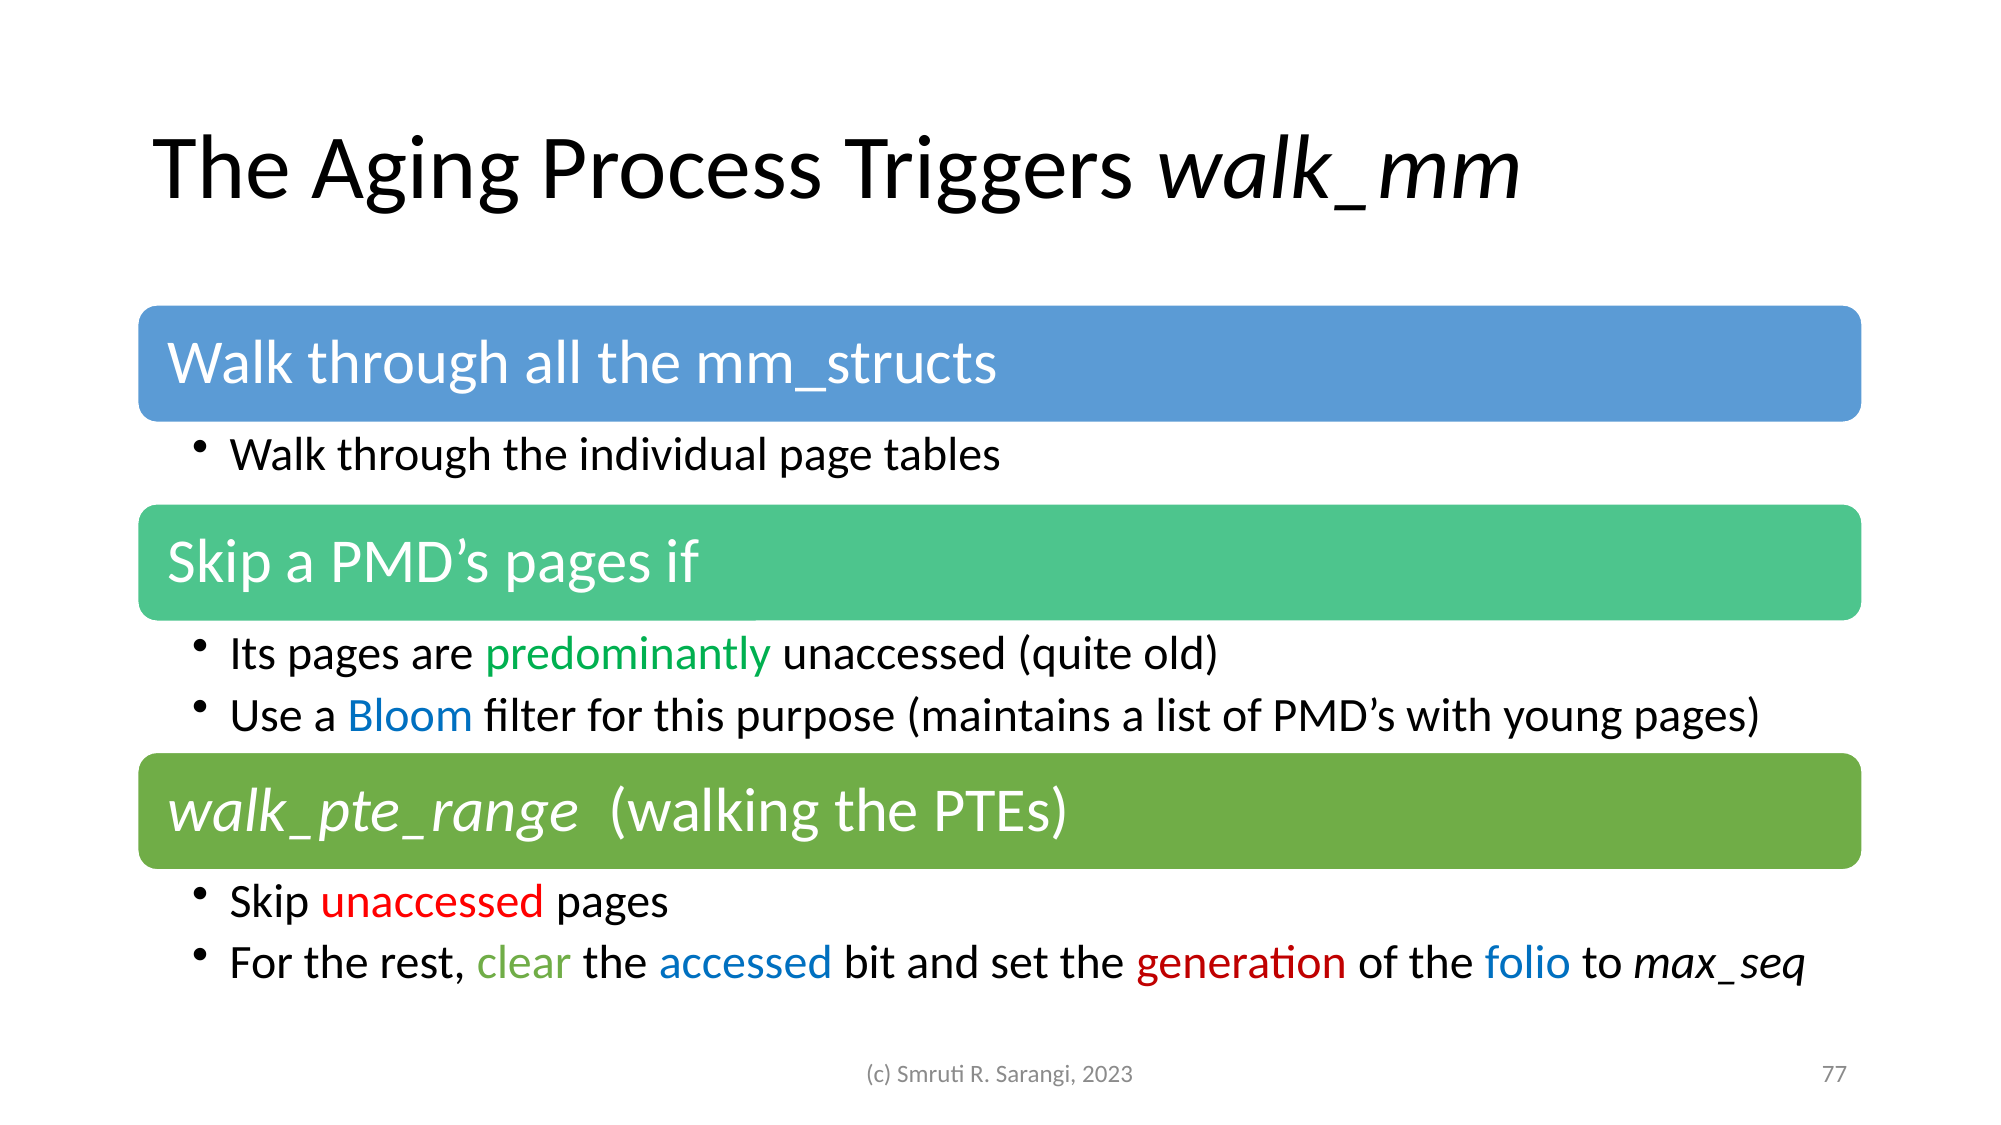

# The Aging Process Triggers walk_mm
Walk through all the mm_structs
Walk through the individual page tables
Skip a PMD’s pages if
Its pages are predominantly unaccessed (quite old)
Use a Bloom filter for this purpose (maintains a list of PMD’s with young pages)
walk_pte_range  (walking the PTEs)
Skip unaccessed pages
For the rest, clear the accessed bit and set the generation of the folio to max_seq
(c) Smruti R. Sarangi, 2023
77